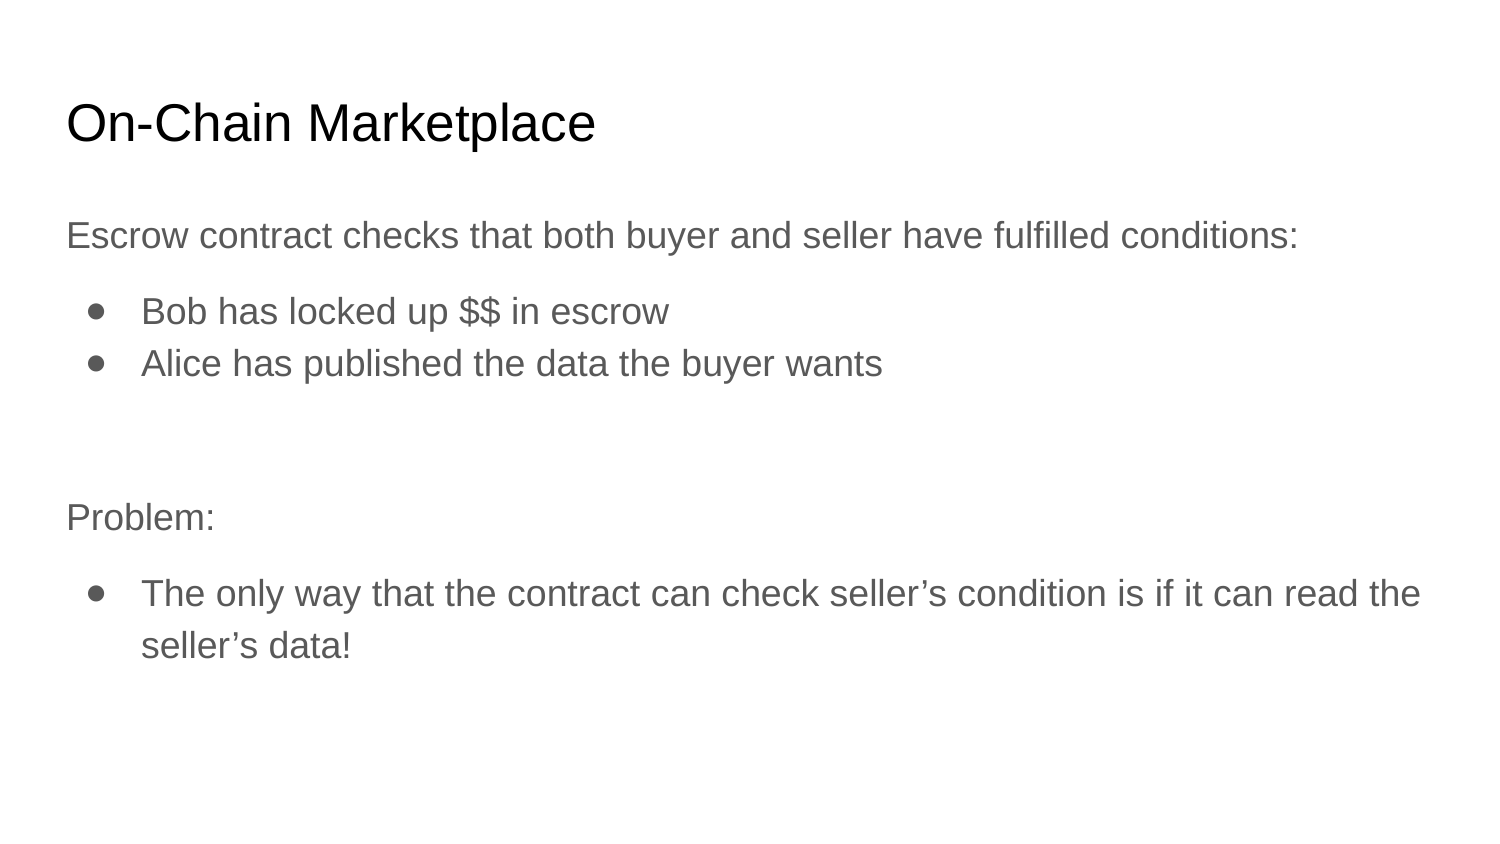

# On-Chain Marketplace
Escrow contract checks that both buyer and seller have fulfilled conditions:
Bob has locked up $$ in escrow
Alice has published the data the buyer wants

Problem:
The only way that the contract can check seller’s condition is if it can read the seller’s data!